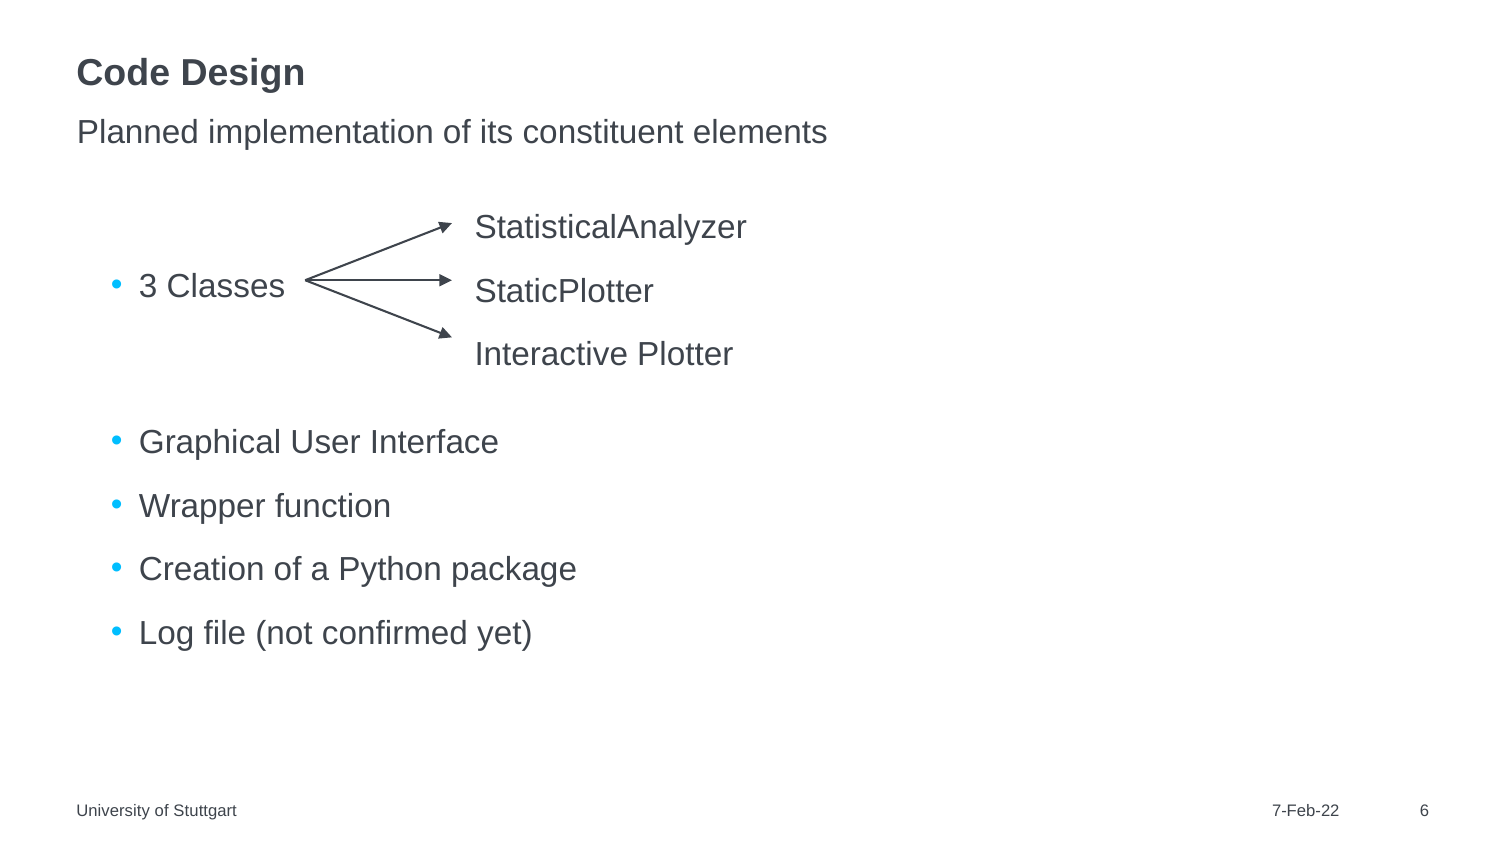

# Code Design
Planned implementation of its constituent elements
StatisticalAnalyzer
StaticPlotter
Interactive Plotter
3 Classes
Graphical User Interface
Wrapper function
Creation of a Python package
Log file (not confirmed yet)
University of Stuttgart
7-Feb-22
6